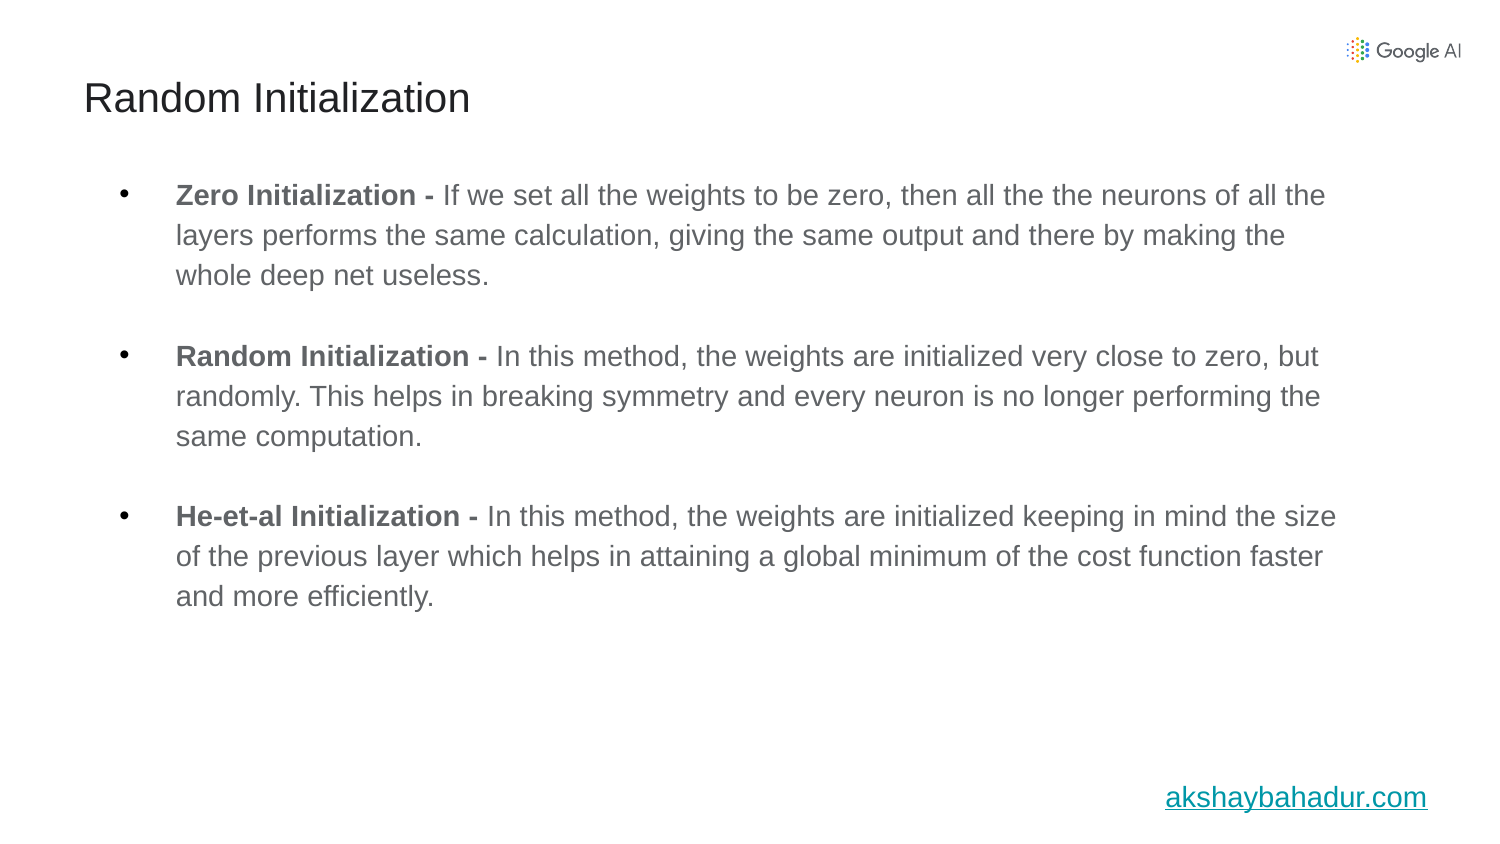

# Random Initialization
Zero Initialization - If we set all the weights to be zero, then all the the neurons of all the layers performs the same calculation, giving the same output and there by making the whole deep net useless.

Random Initialization - In this method, the weights are initialized very close to zero, but randomly. This helps in breaking symmetry and every neuron is no longer performing the same computation.

He-et-al Initialization - In this method, the weights are initialized keeping in mind the size of the previous layer which helps in attaining a global minimum of the cost function faster and more efficiently.

akshaybahadur.com